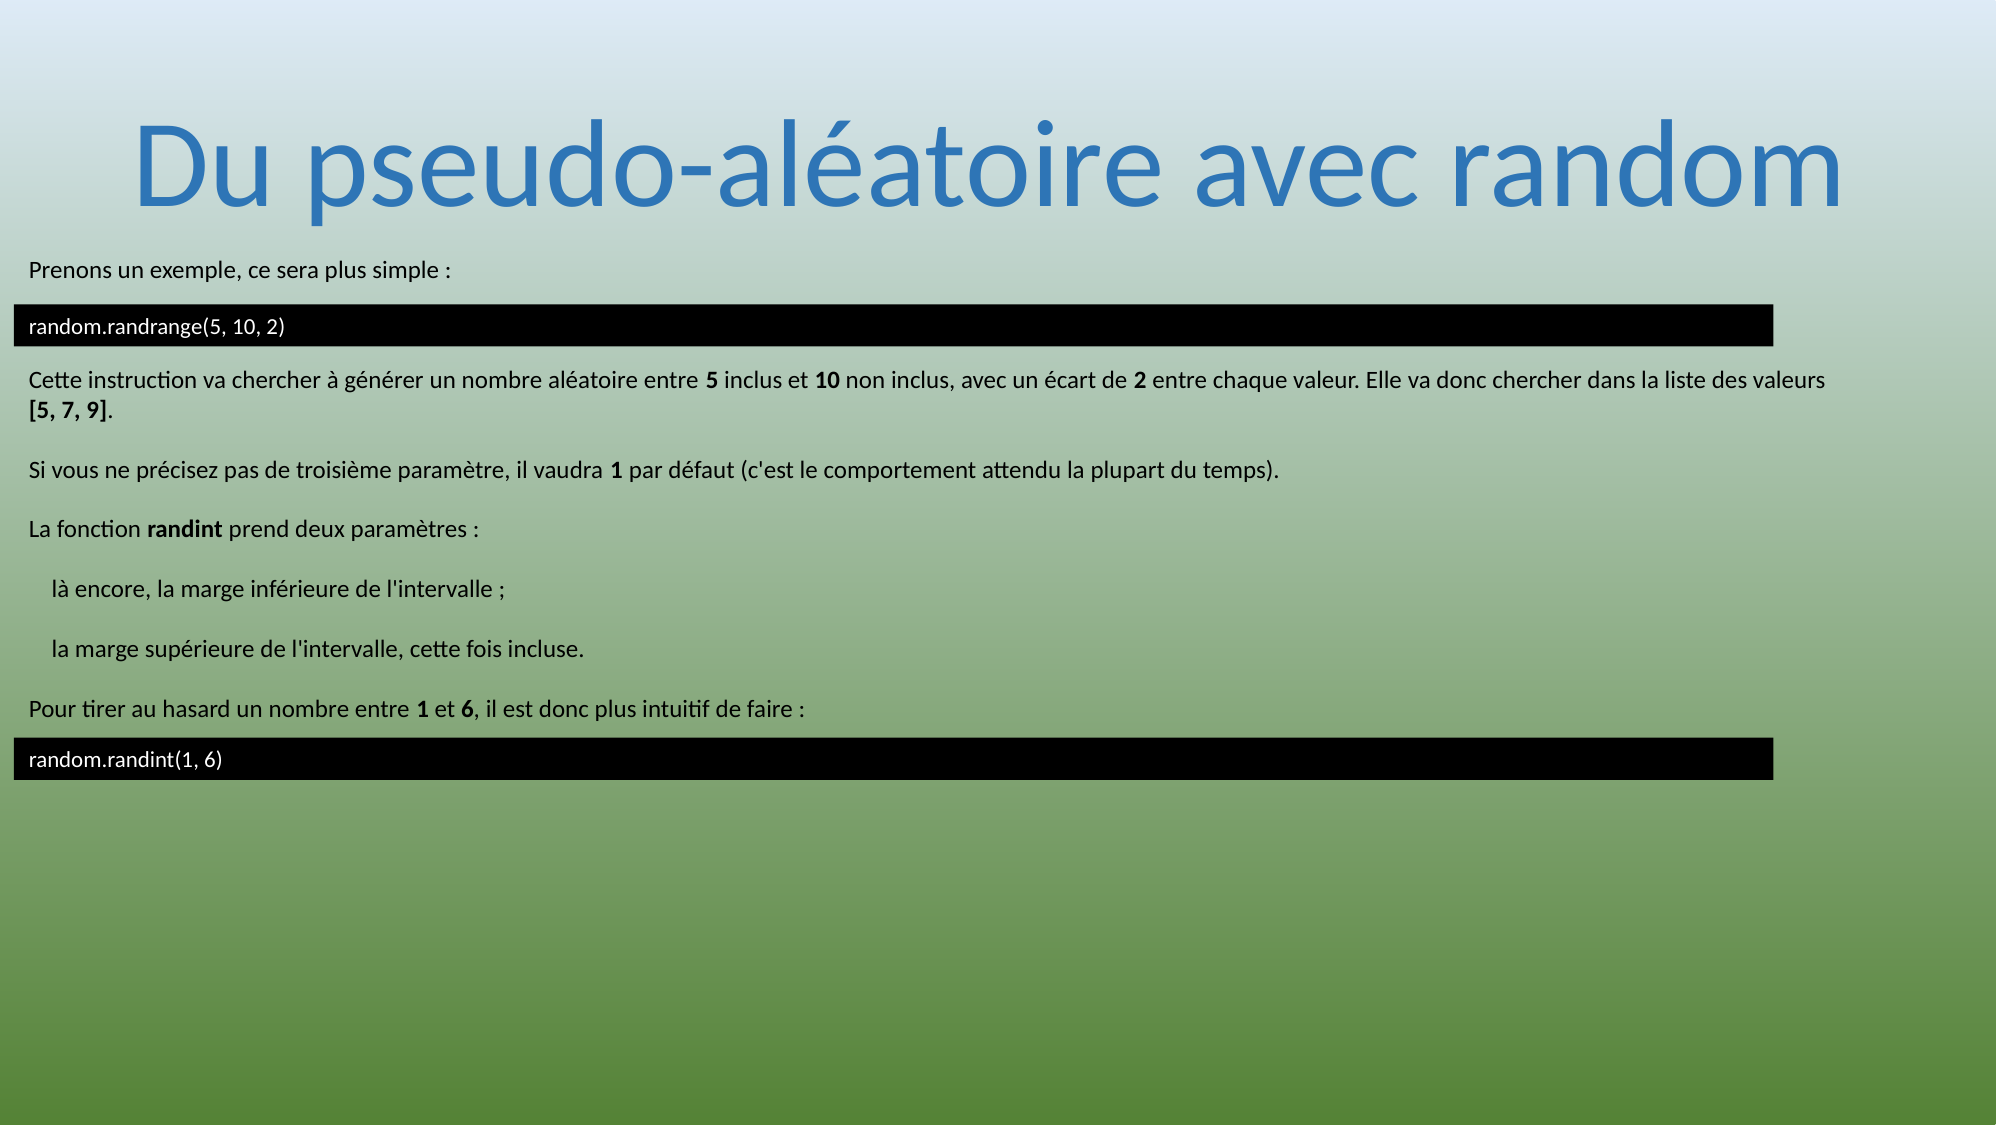

# Du pseudo-aléatoire avec random
Prenons un exemple, ce sera plus simple :
random.randrange(5, 10, 2)
Cette instruction va chercher à générer un nombre aléatoire entre 5 inclus et 10 non inclus, avec un écart de 2 entre chaque valeur. Elle va donc chercher dans la liste des valeurs [5, 7, 9].

Si vous ne précisez pas de troisième paramètre, il vaudra 1 par défaut (c'est le comportement attendu la plupart du temps).

La fonction randint prend deux paramètres :

    là encore, la marge inférieure de l'intervalle ;

    la marge supérieure de l'intervalle, cette fois incluse.

Pour tirer au hasard un nombre entre 1 et 6, il est donc plus intuitif de faire :
random.randint(1, 6)

584